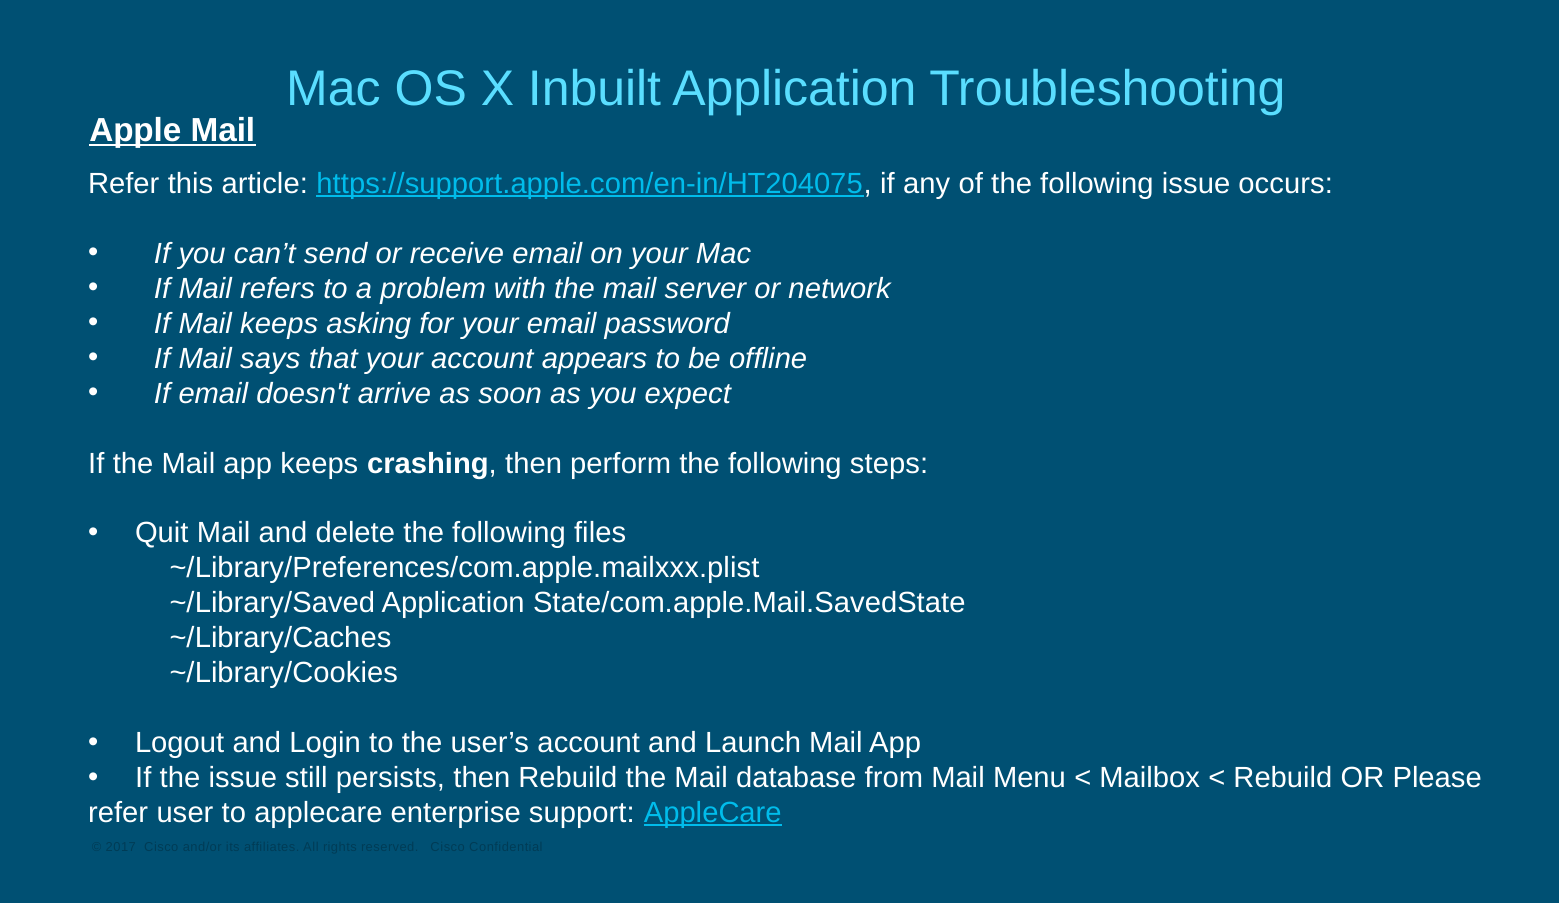

# Mac OS X Inbuilt Application Troubleshooting
Apple Mail
Refer this article: https://support.apple.com/en-in/HT204075, if any of the following issue occurs:

If you can’t send or receive email on your Mac
If Mail refers to a problem with the mail server or network
If Mail keeps asking for your email password
If Mail says that your account appears to be offline
If email doesn't arrive as soon as you expect

If the Mail app keeps crashing, then perform the following steps:

Quit Mail and delete the following files
~/Library/Preferences/com.apple.mailxxx.plist
~/Library/Saved Application State/com.apple.Mail.SavedState
~/Library/Caches
~/Library/Cookies

Logout and Login to the user’s account and Launch Mail App
If the issue still persists, then Rebuild the Mail database from Mail Menu < Mailbox < Rebuild OR Please
refer user to applecare enterprise support: AppleCare